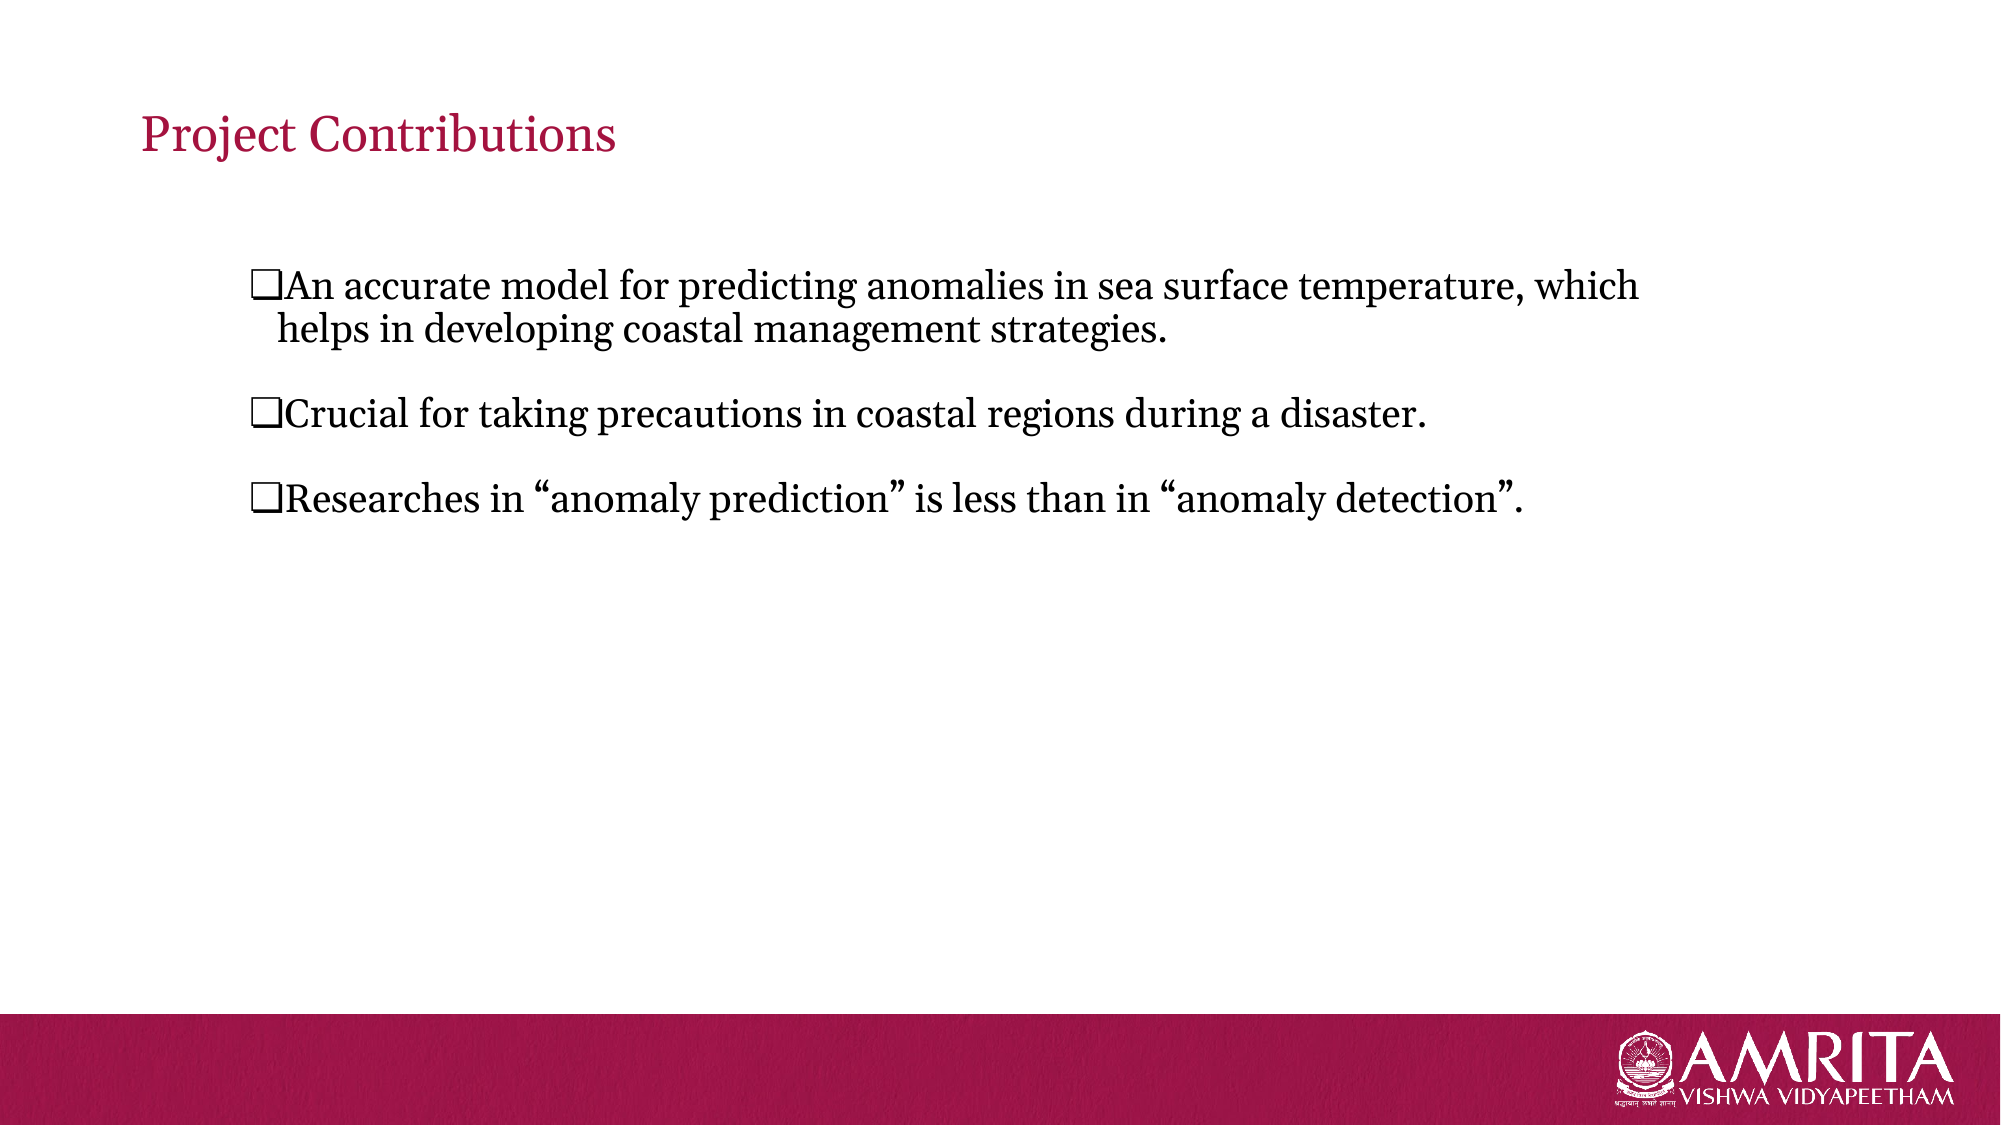

# Project Contributions
An accurate model for predicting anomalies in sea surface temperature, which helps in developing coastal management strategies.

Crucial for taking precautions in coastal regions during a disaster.

Researches in “anomaly prediction” is less than in “anomaly detection”.